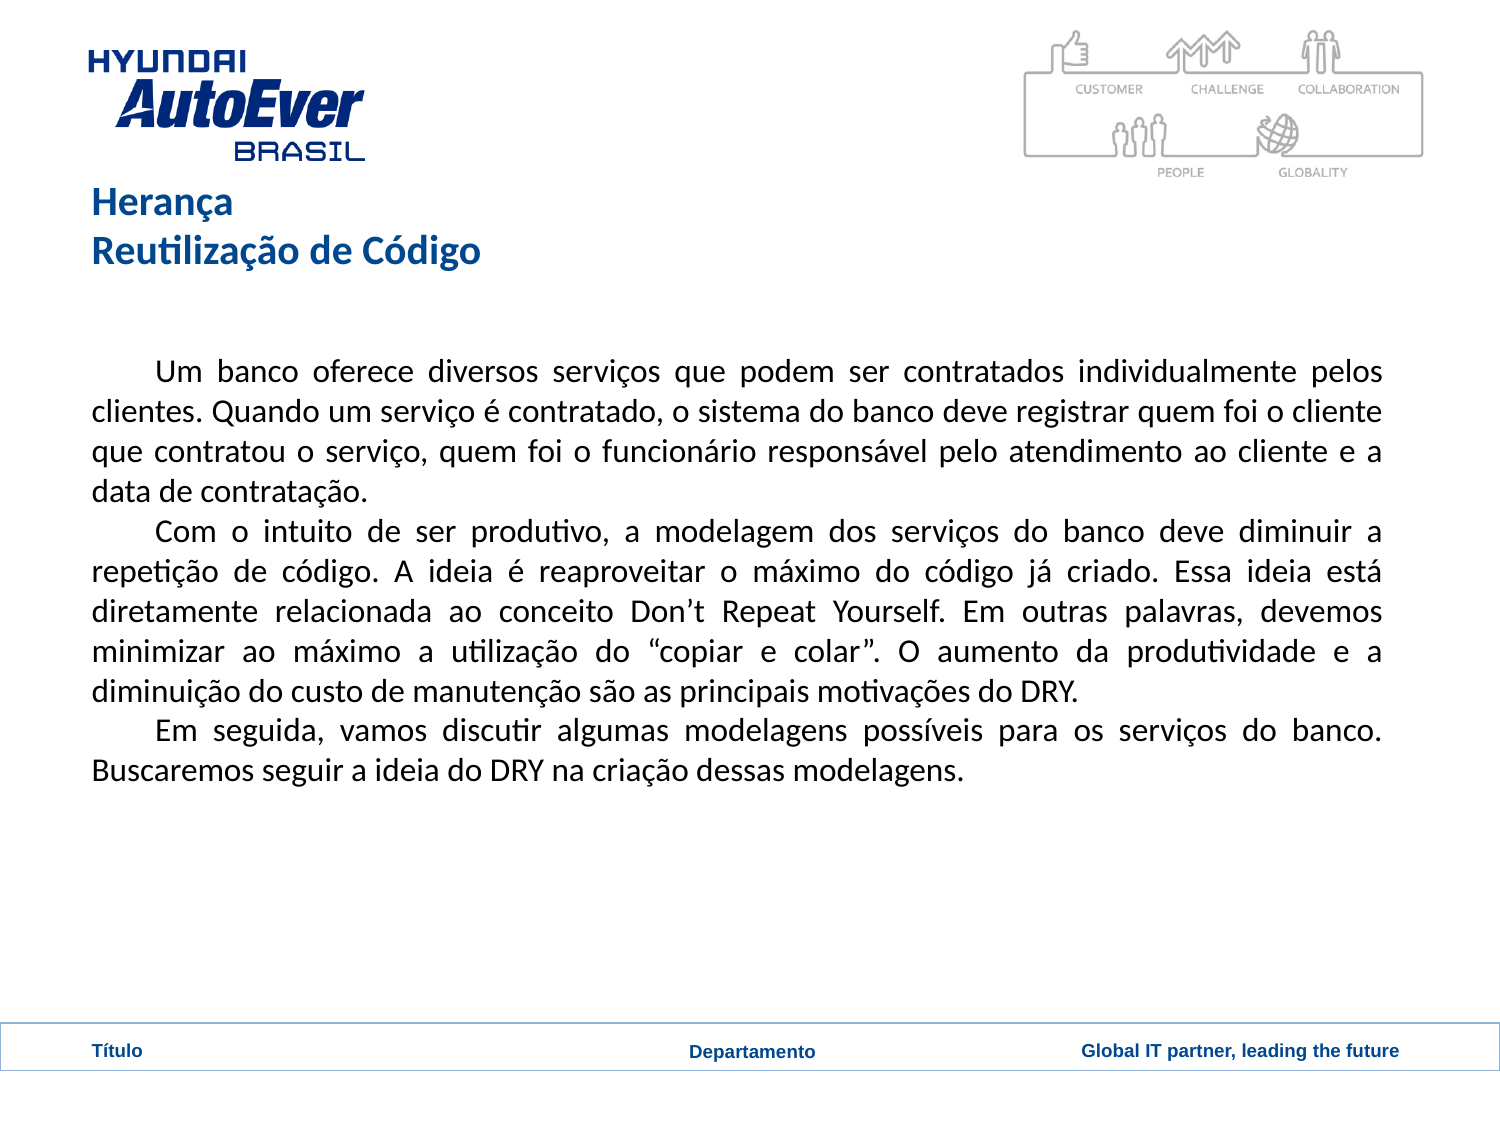

# Herança
Reutilização de Código
Um banco oferece diversos serviços que podem ser contratados individualmente pelos clientes. Quando um serviço é contratado, o sistema do banco deve registrar quem foi o cliente que contratou o serviço, quem foi o funcionário responsável pelo atendimento ao cliente e a data de contratação.
Com o intuito de ser produtivo, a modelagem dos serviços do banco deve diminuir a repetição de código. A ideia é reaproveitar o máximo do código já criado. Essa ideia está diretamente relacionada ao conceito Don’t Repeat Yourself. Em outras palavras, devemos minimizar ao máximo a utilização do “copiar e colar”. O aumento da produtividade e a diminuição do custo de manutenção são as principais motivações do DRY.
Em seguida, vamos discutir algumas modelagens possíveis para os serviços do banco. Buscaremos seguir a ideia do DRY na criação dessas modelagens.